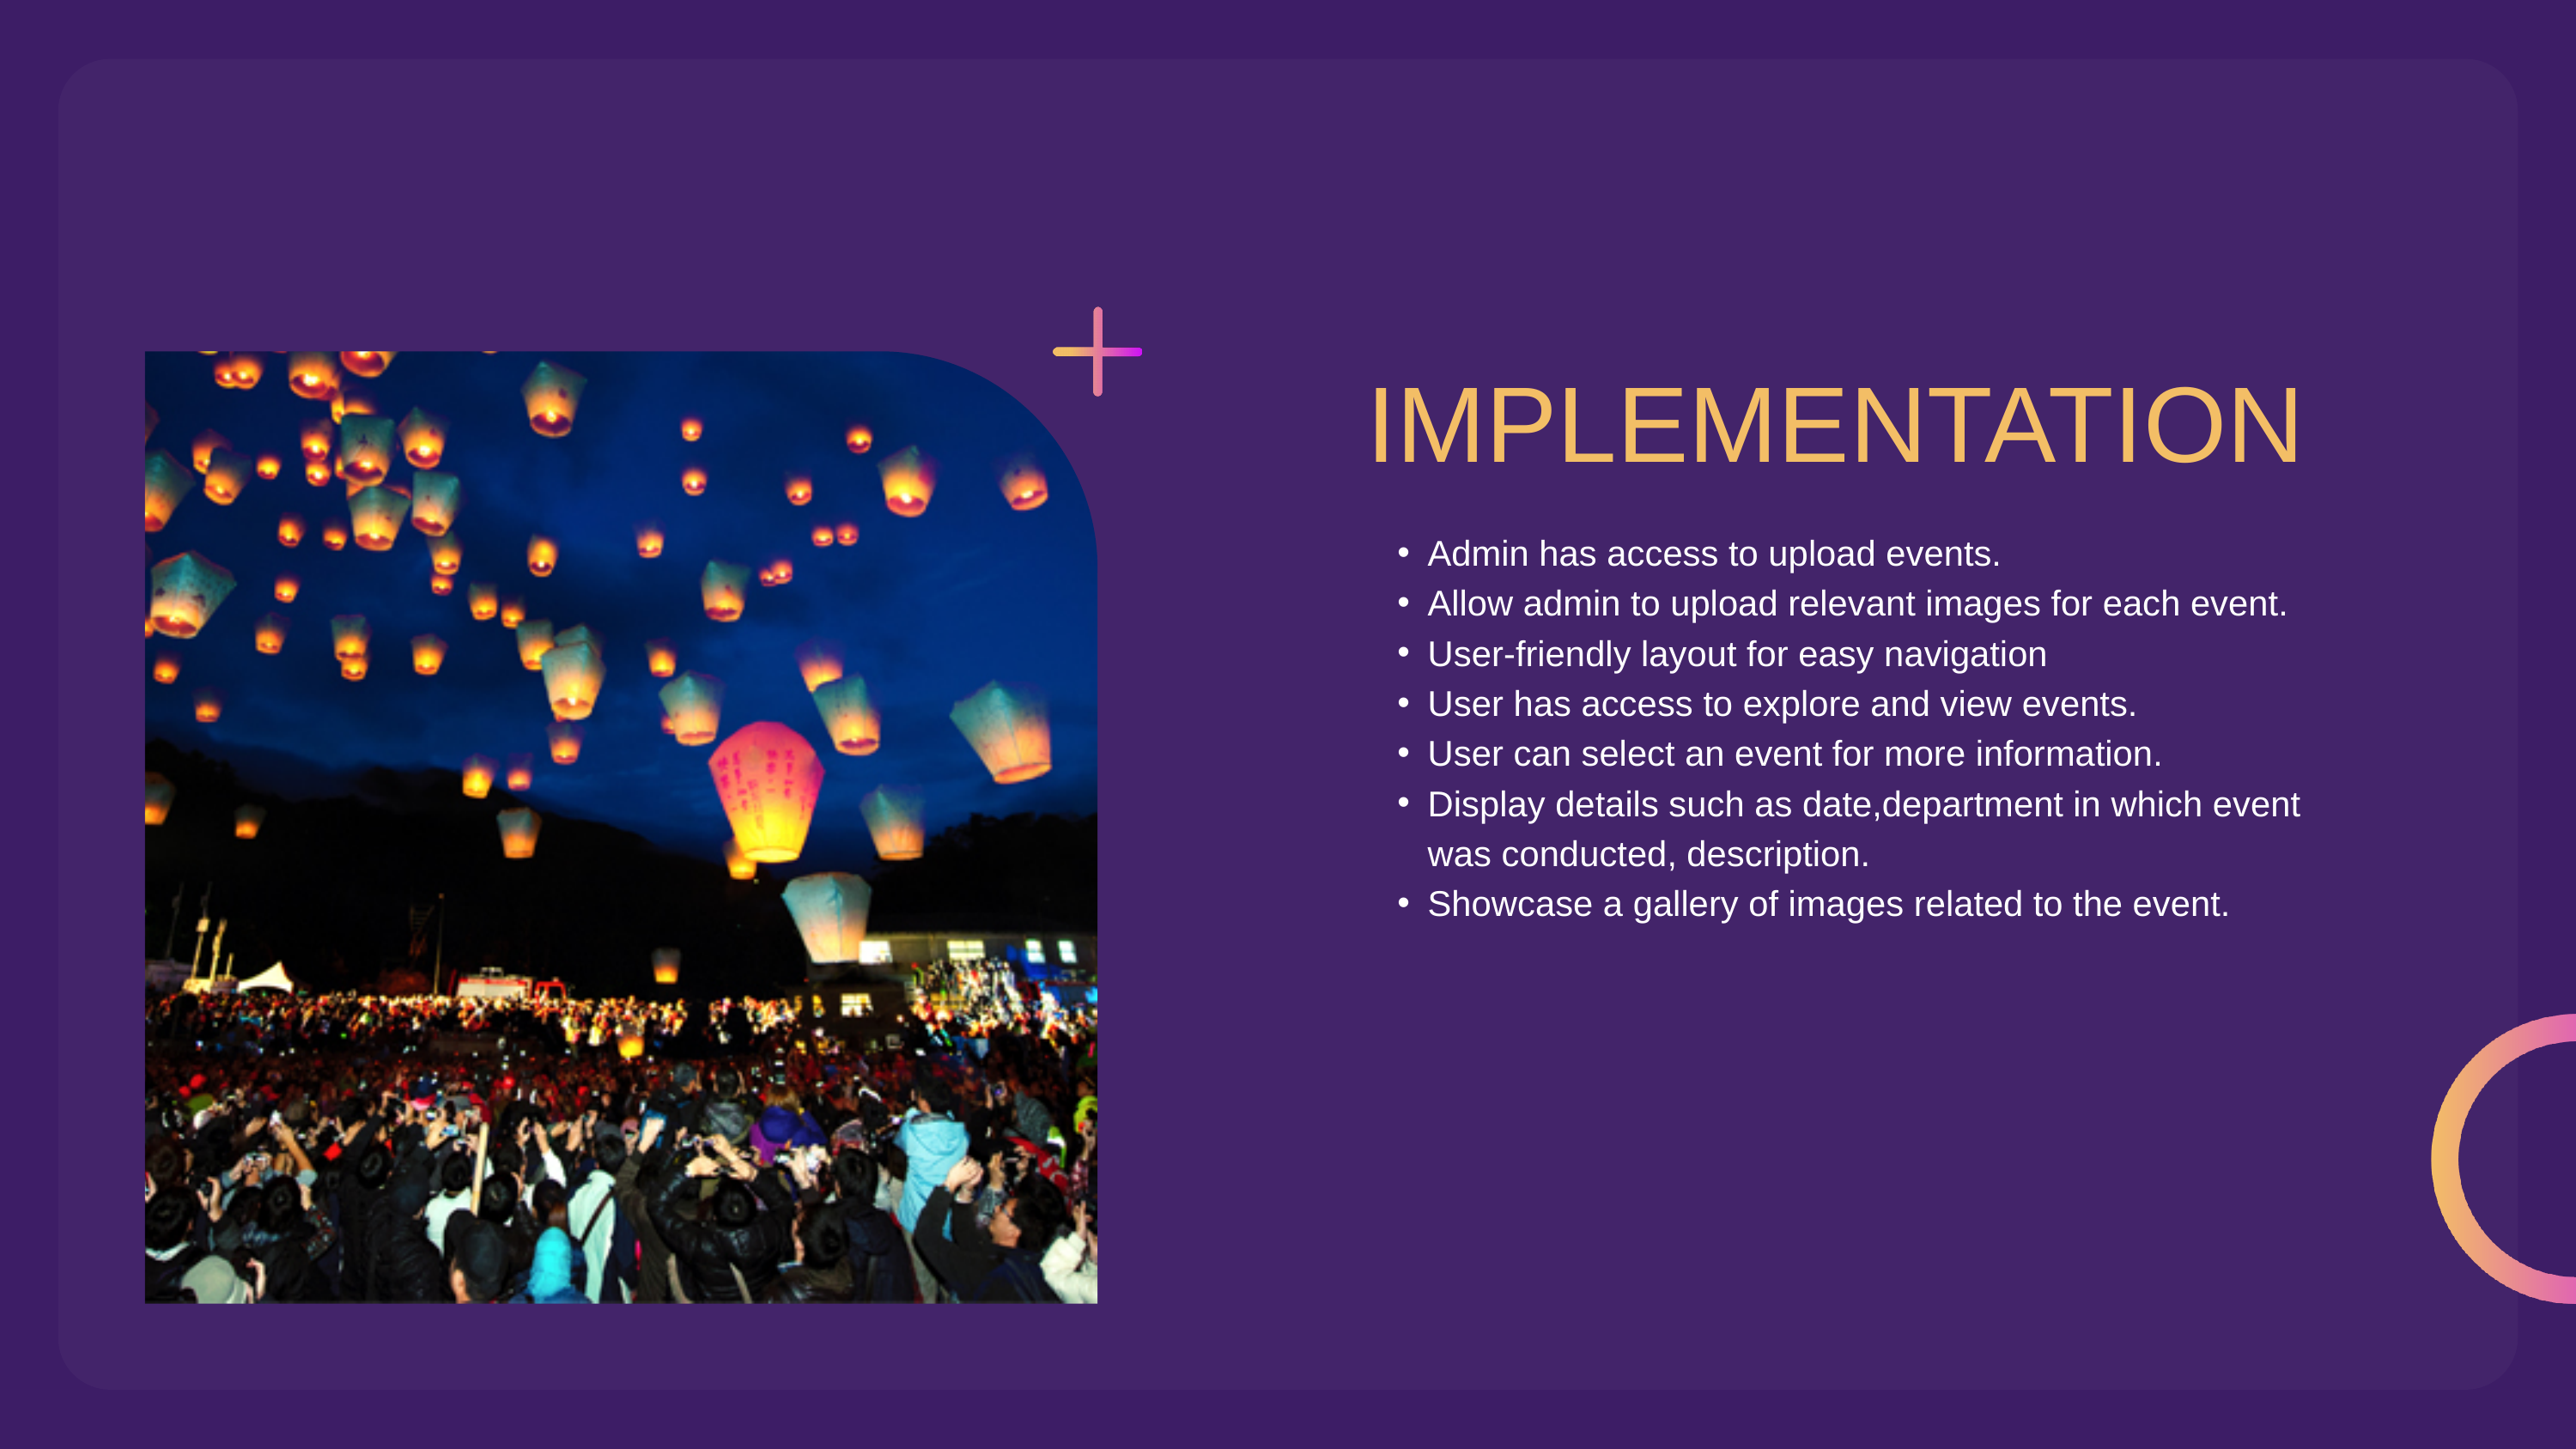

IMPLEMENTATION

Admin has access to upload events.
Allow admin to upload relevant images for each event.
User-friendly layout for easy navigation
User has access to explore and view events.
User can select an event for more information.
Display details such as date,department in which event was conducted, description.
Showcase a gallery of images related to the event.